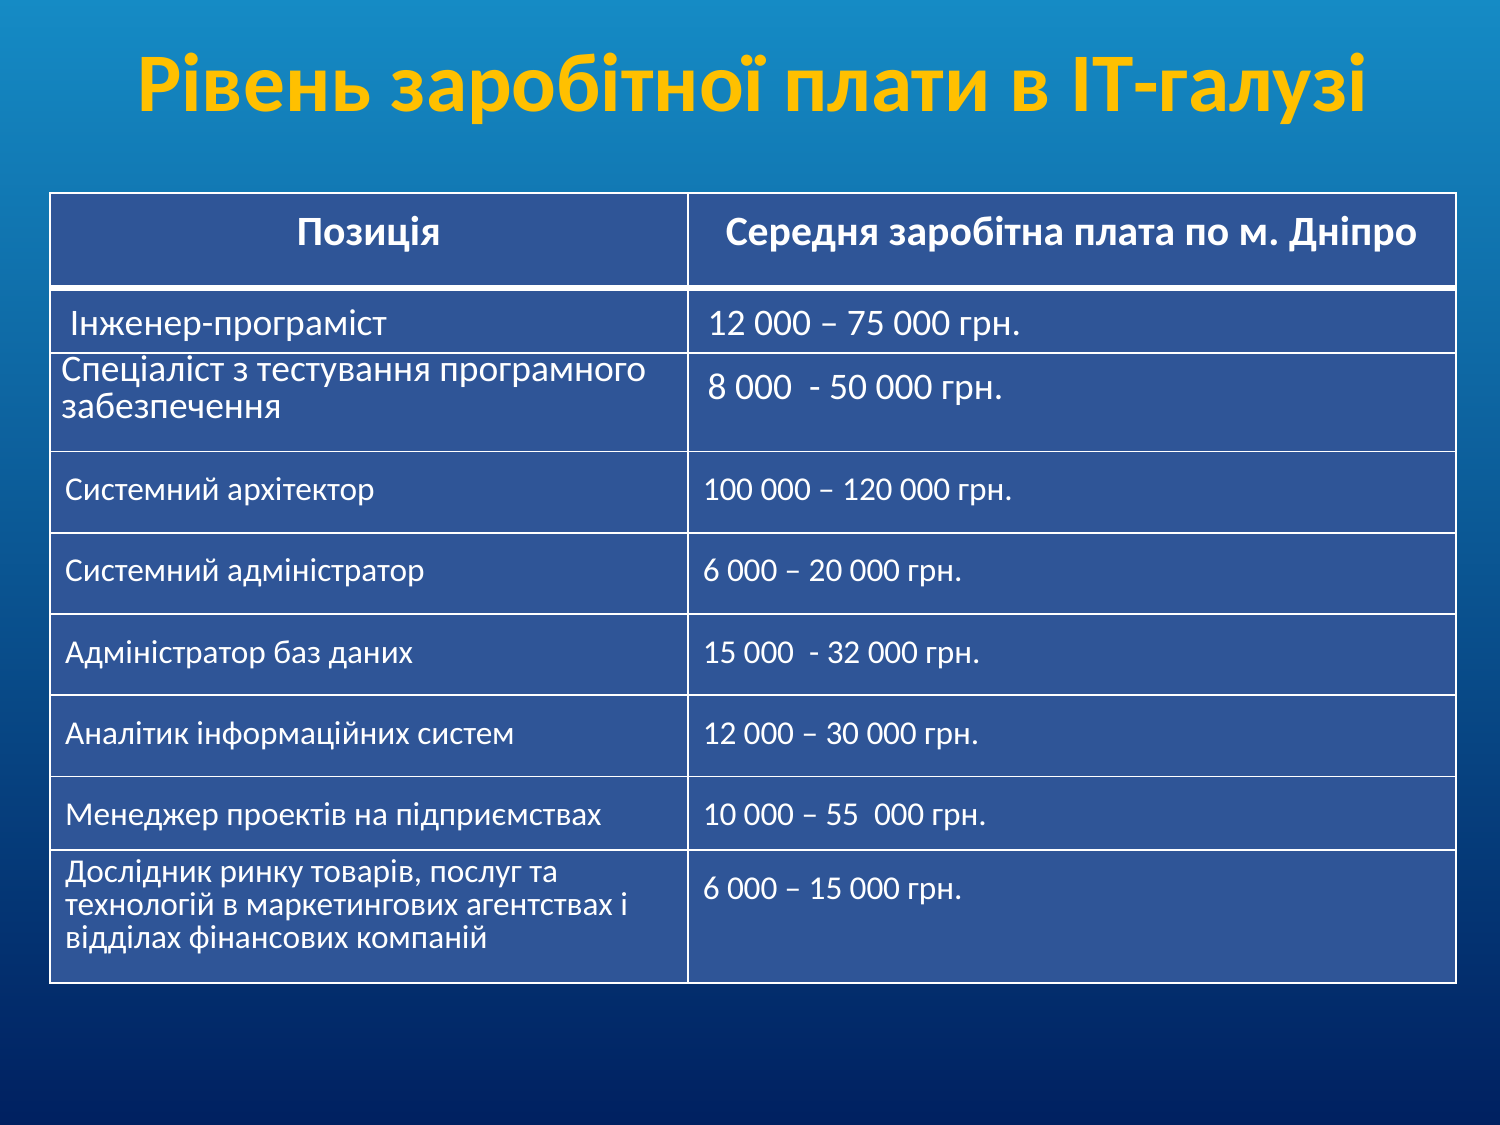

Рівень заробітної плати в IT-галузі
| Позиція | Середня заробітна плата по м. Дніпро |
| --- | --- |
| Інженер-програміст | 12 000 – 75 000 грн. |
| Спеціаліст з тестування програмного забезпечення | 8 000 - 50 000 грн. |
| Системний архітектор | 100 000 – 120 000 грн. |
| Системний адміністратор | 6 000 – 20 000 грн. |
| Адміністратор баз даних | 15 000 - 32 000 грн. |
| Аналітик інформаційних систем | 12 000 – 30 000 грн. |
| Менеджер проектів на підприємствах | 10 000 – 55 000 грн. |
| Дослідник ринку товарів, послуг та технологій в маркетингових агентствах і відділах фінансових компаній | 6 000 – 15 000 грн. |